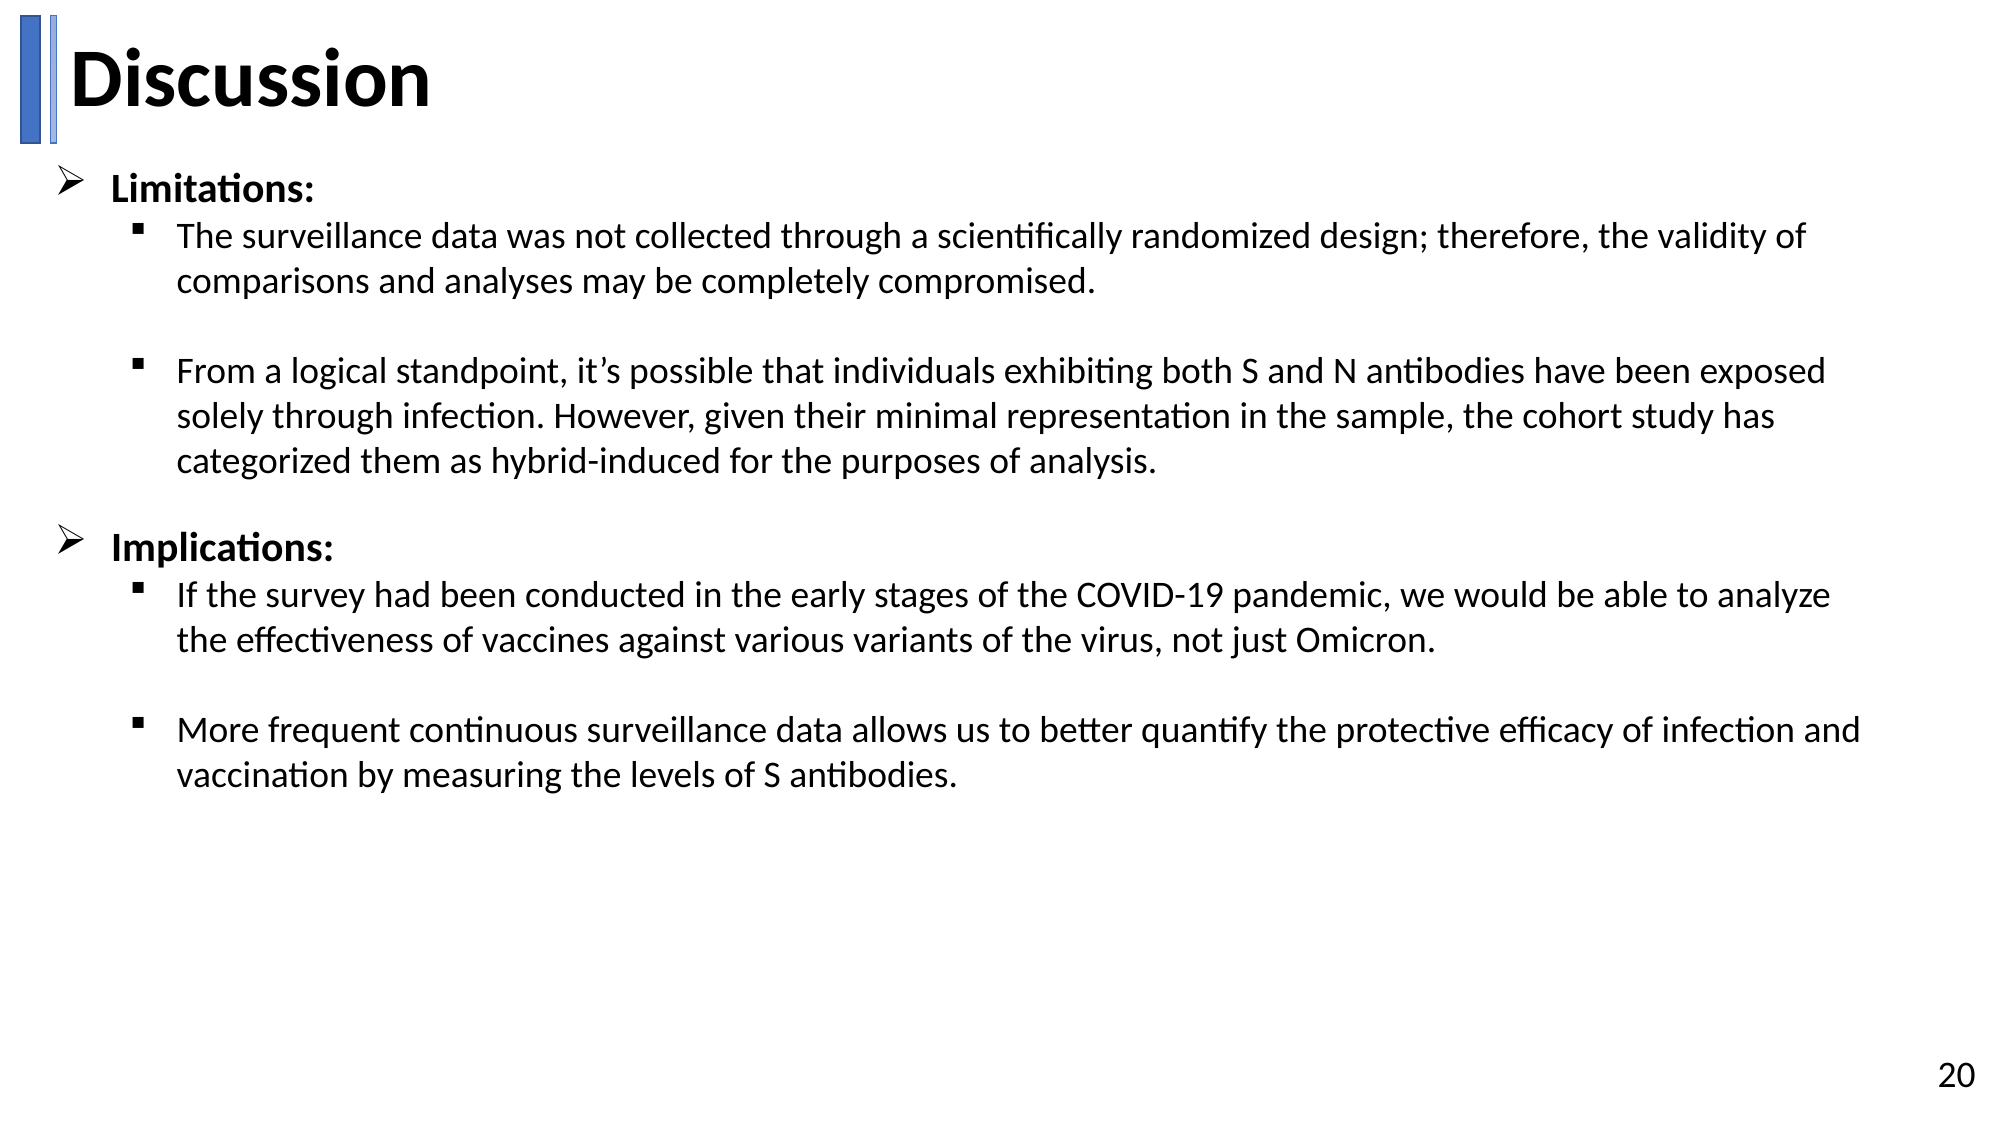

Discussion
Limitations:
The surveillance data was not collected through a scientifically randomized design; therefore, the validity of comparisons and analyses may be completely compromised.

From a logical standpoint, it’s possible that individuals exhibiting both S and N antibodies have been exposed solely through infection. However, given their minimal representation in the sample, the cohort study has categorized them as hybrid-induced for the purposes of analysis.
Implications:
If the survey had been conducted in the early stages of the COVID-19 pandemic, we would be able to analyze the effectiveness of vaccines against various variants of the virus, not just Omicron.

More frequent continuous surveillance data allows us to better quantify the protective efficacy of infection and vaccination by measuring the levels of S antibodies.
20